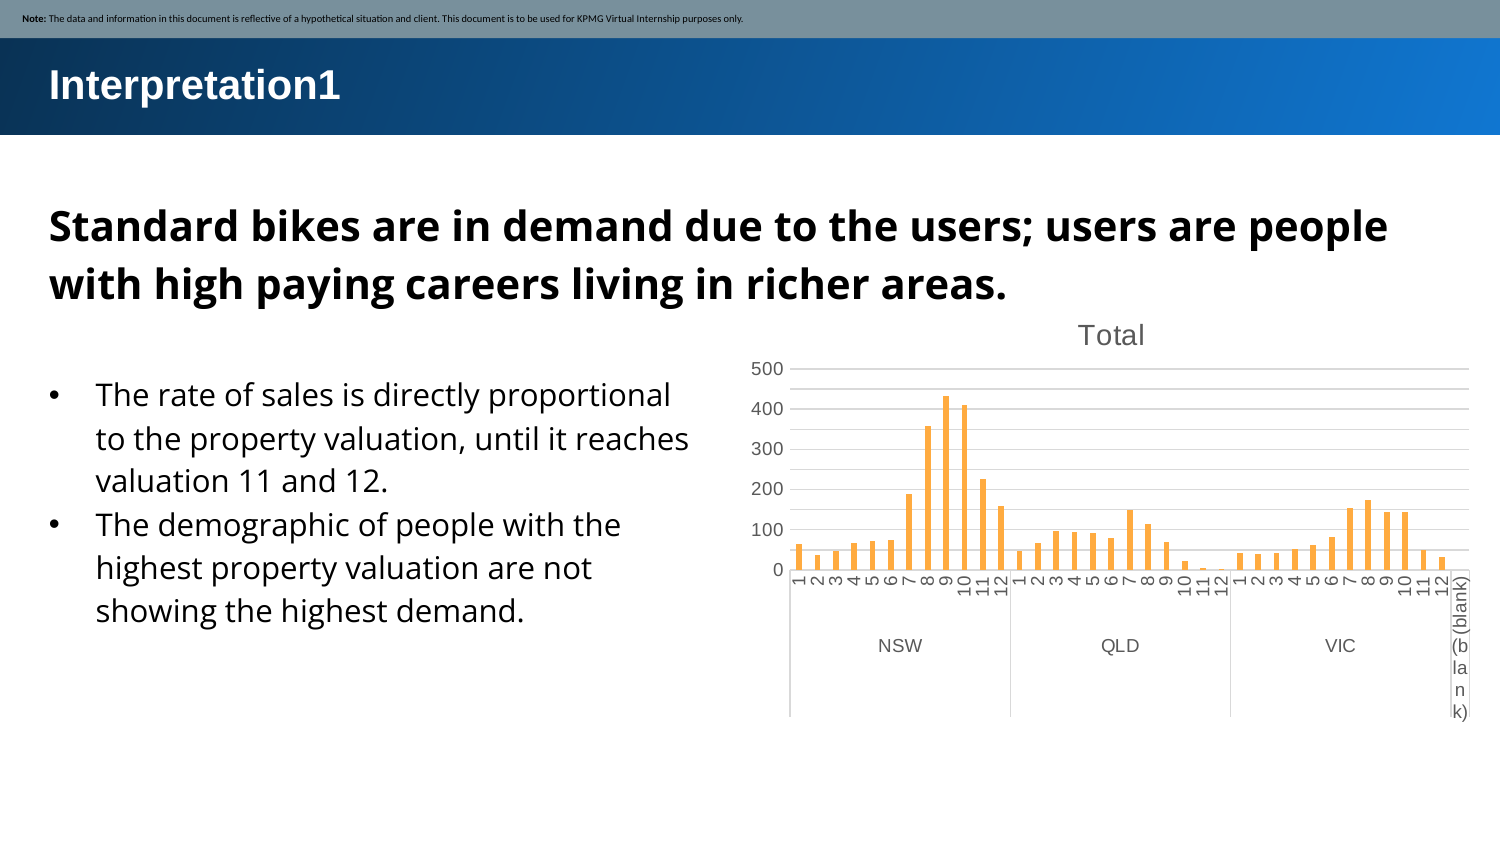

Note: The data and information in this document is reflective of a hypothetical situation and client. This document is to be used for KPMG Virtual Internship purposes only.
Interpretation1

Standard bikes are in demand due to the users; users are people with high paying careers living in richer areas.

### Chart:

| Category | Total |
|---|---|
| 1 | 64.0 |
| 2 | 38.0 |
| 3 | 48.0 |
| 4 | 67.0 |
| 5 | 71.0 |
| 6 | 75.0 |
| 7 | 190.0 |
| 8 | 357.0 |
| 9 | 432.0 |
| 10 | 411.0 |
| 11 | 227.0 |
| 12 | 160.0 |
| 1 | 48.0 |
| 2 | 66.0 |
| 3 | 97.0 |
| 4 | 94.0 |
| 5 | 91.0 |
| 6 | 80.0 |
| 7 | 148.0 |
| 8 | 115.0 |
| 9 | 70.0 |
| 10 | 22.0 |
| 11 | 5.0 |
| 12 | 2.0 |
| 1 | 42.0 |
| 2 | 39.0 |
| 3 | 41.0 |
| 4 | 53.0 |
| 5 | 63.0 |
| 6 | 83.0 |
| 7 | 155.0 |
| 8 | 174.0 |
| 9 | 145.0 |
| 10 | 144.0 |
| 11 | 49.0 |
| 12 | 33.0 |
| (blank) | None |
The rate of sales is directly proportional to the property valuation, until it reaches valuation 11 and 12.
The demographic of people with the highest property valuation are not showing the highest demand.